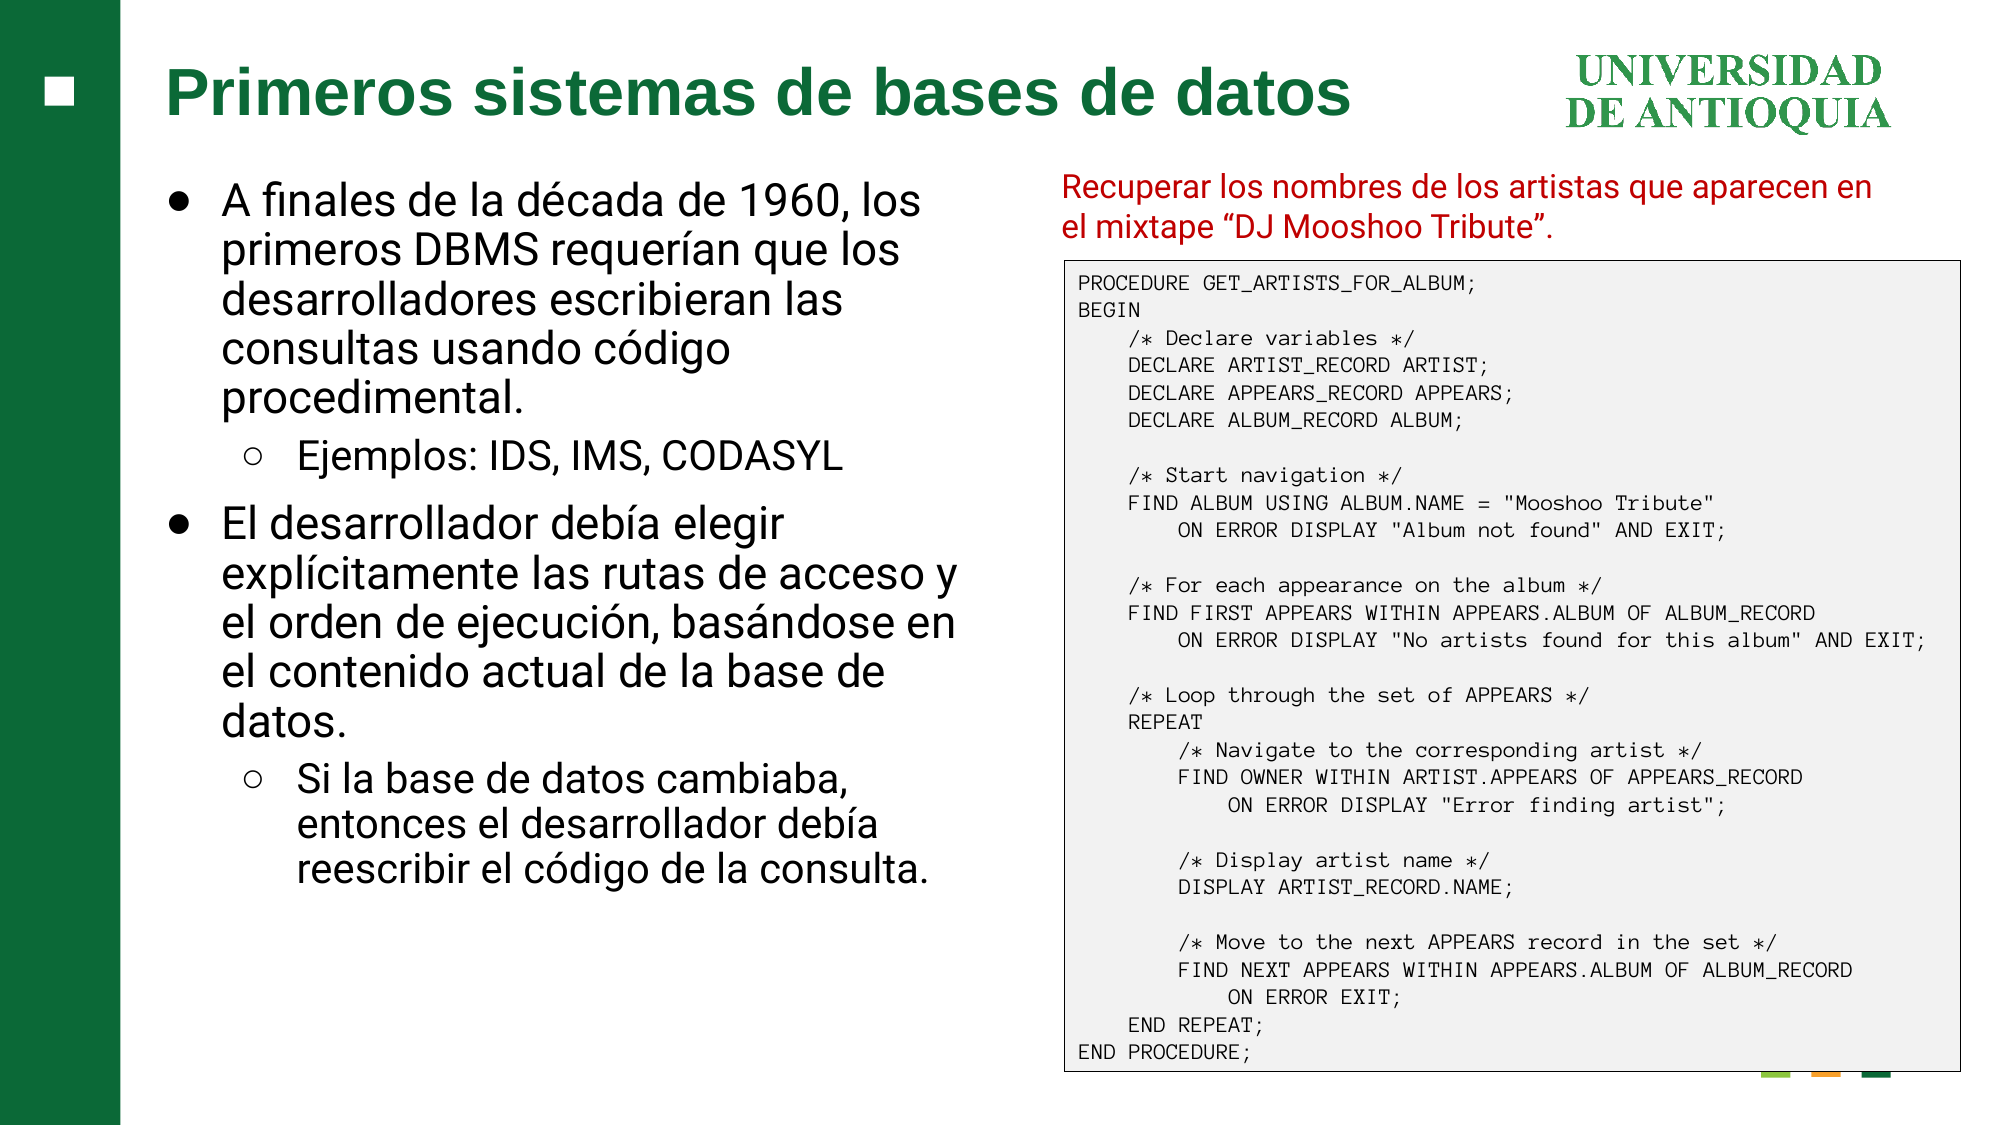

# Primeros sistemas de bases de datos
Recuperar los nombres de los artistas que aparecen en el mixtape “DJ Mooshoo Tribute”.
A finales de la década de 1960, los primeros DBMS requerían que los desarrolladores escribieran las consultas usando código procedimental.
Ejemplos: IDS, IMS, CODASYL
El desarrollador debía elegir explícitamente las rutas de acceso y el orden de ejecución, basándose en el contenido actual de la base de datos.
Si la base de datos cambiaba, entonces el desarrollador debía reescribir el código de la consulta.
PROCEDURE GET_ARTISTS_FOR_ALBUM;
BEGIN
    /* Declare variables */
    DECLARE ARTIST_RECORD ARTIST;
    DECLARE APPEARS_RECORD APPEARS;
    DECLARE ALBUM_RECORD ALBUM;

    /* Start navigation */
    FIND ALBUM USING ALBUM.NAME = "Mooshoo Tribute"
        ON ERROR DISPLAY "Album not found" AND EXIT;

    /* For each appearance on the album */
    FIND FIRST APPEARS WITHIN APPEARS.ALBUM OF ALBUM_RECORD
        ON ERROR DISPLAY "No artists found for this album" AND EXIT;

    /* Loop through the set of APPEARS */
    REPEAT
        /* Navigate to the corresponding artist */
        FIND OWNER WITHIN ARTIST.APPEARS OF APPEARS_RECORD
            ON ERROR DISPLAY "Error finding artist";

        /* Display artist name */
        DISPLAY ARTIST_RECORD.NAME;

        /* Move to the next APPEARS record in the set */
        FIND NEXT APPEARS WITHIN APPEARS.ALBUM OF ALBUM_RECORD
            ON ERROR EXIT;
    END REPEAT;
END PROCEDURE;